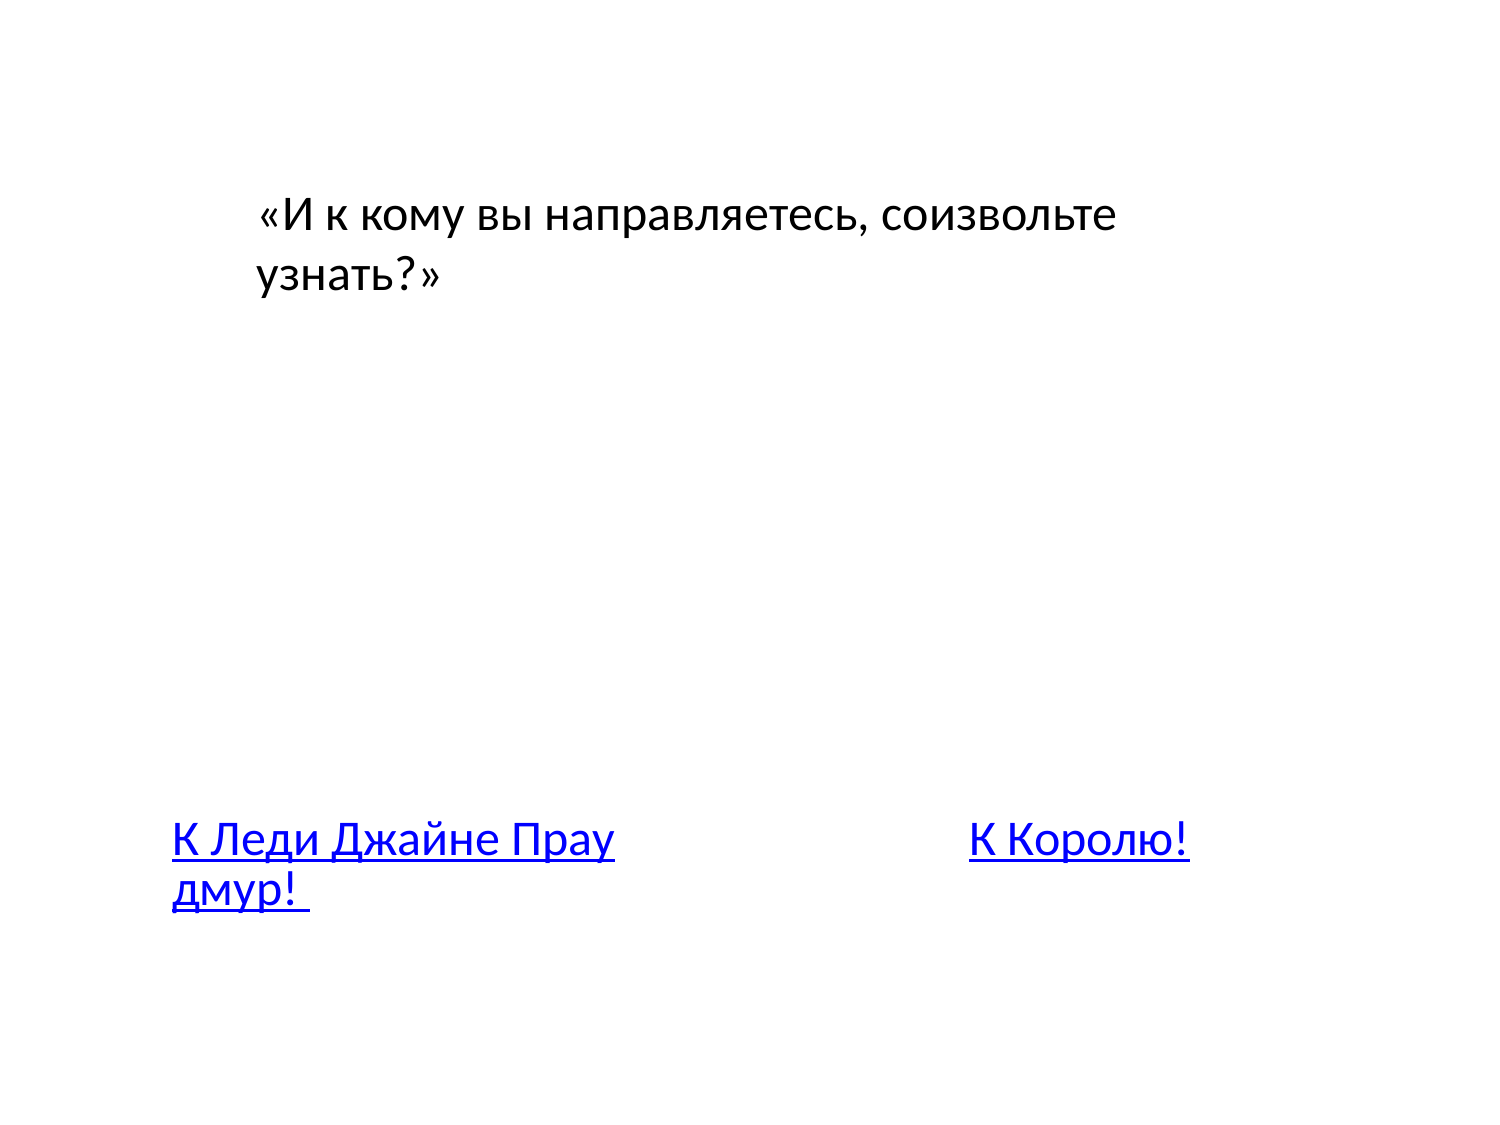

«И к кому вы направляетесь, соизвольте узнать?»
К Леди Джайне Праудмур!
К Королю!